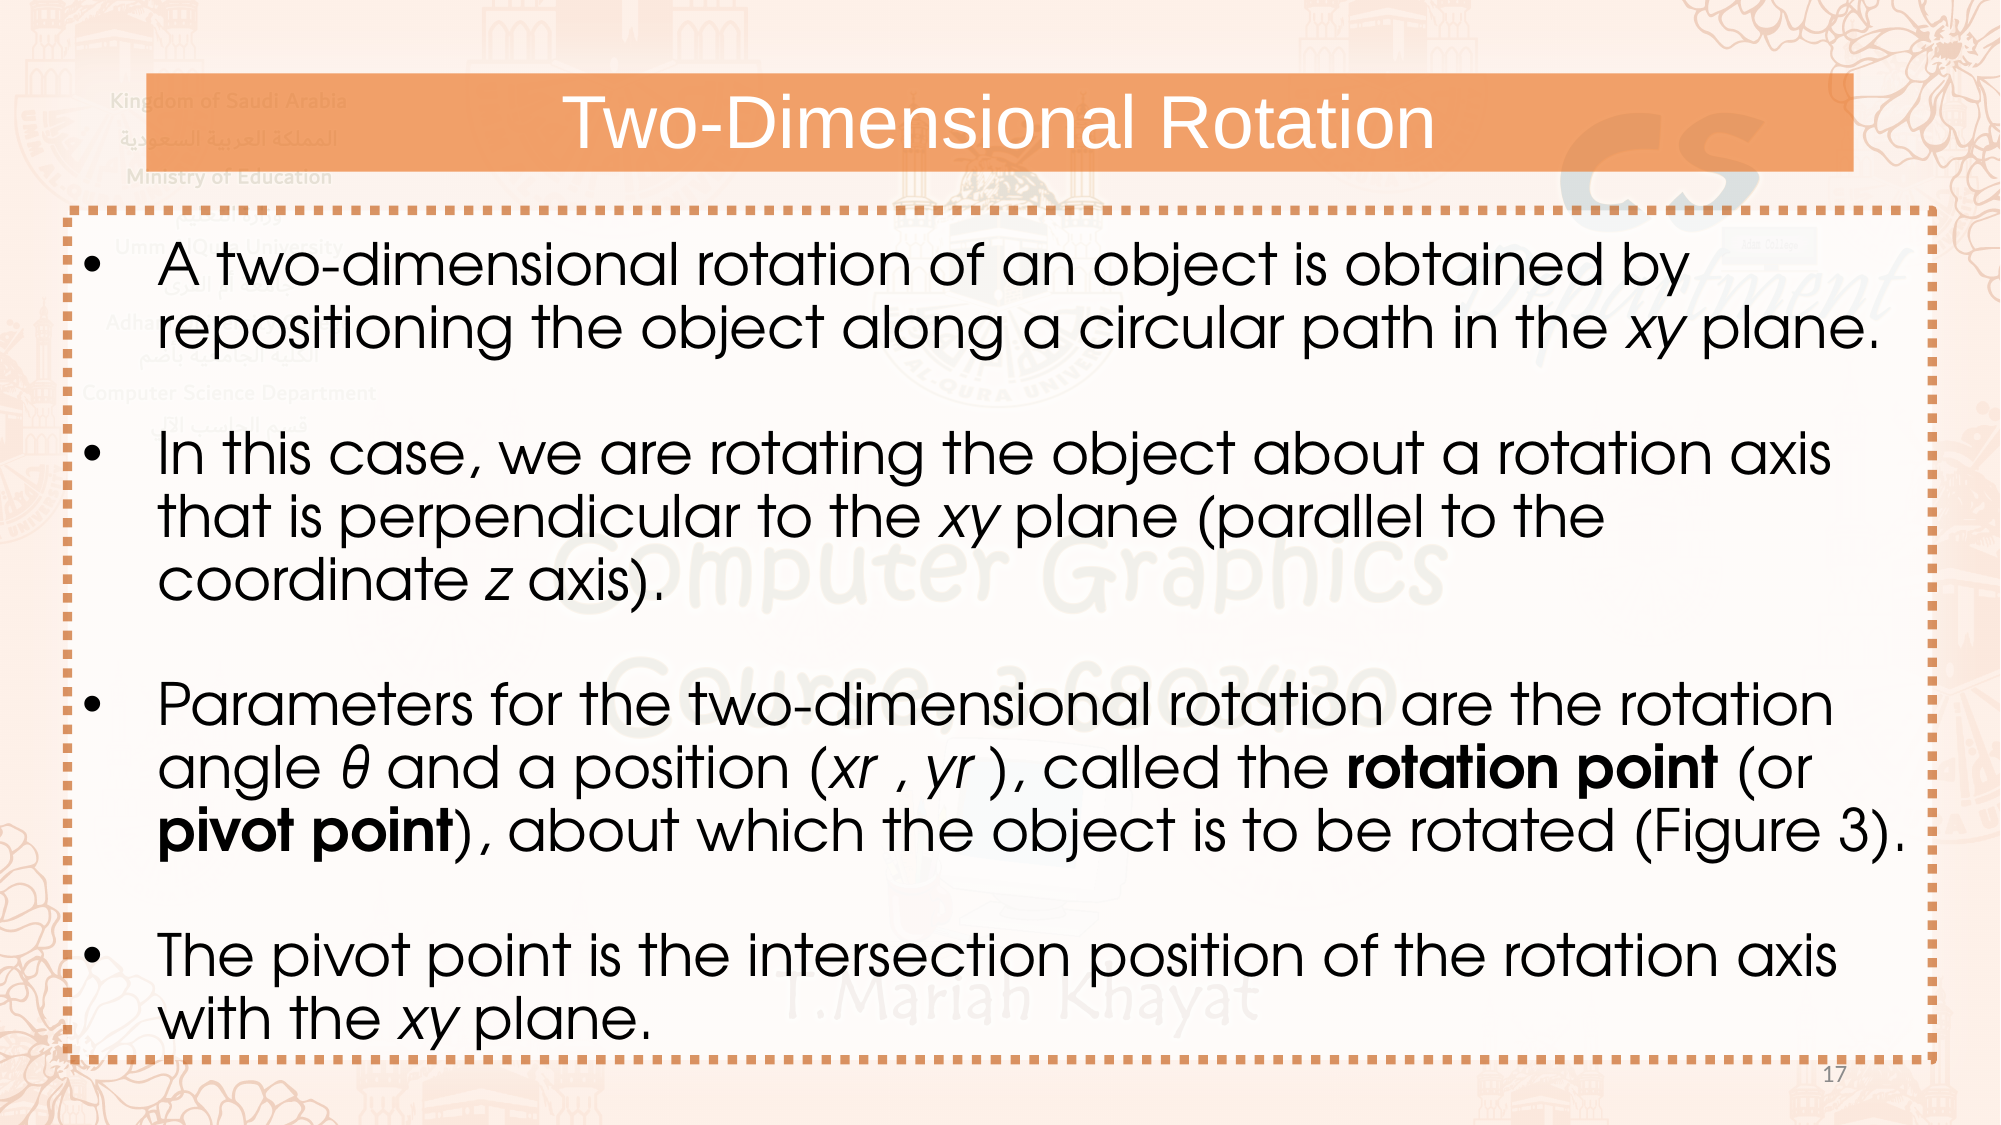

Two-Dimensional Rotation
A two-dimensional rotation of an object is obtained by repositioning the object along a circular path in the xy plane.

In this case, we are rotating the object about a rotation axis that is perpendicular to the xy plane (parallel to the coordinate z axis).

Parameters for the two-dimensional rotation are the rotation angle θ and a position (xr , yr ), called the rotation point (or pivot point), about which the object is to be rotated (Figure 3).

The pivot point is the intersection position of the rotation axis with the xy plane.
17